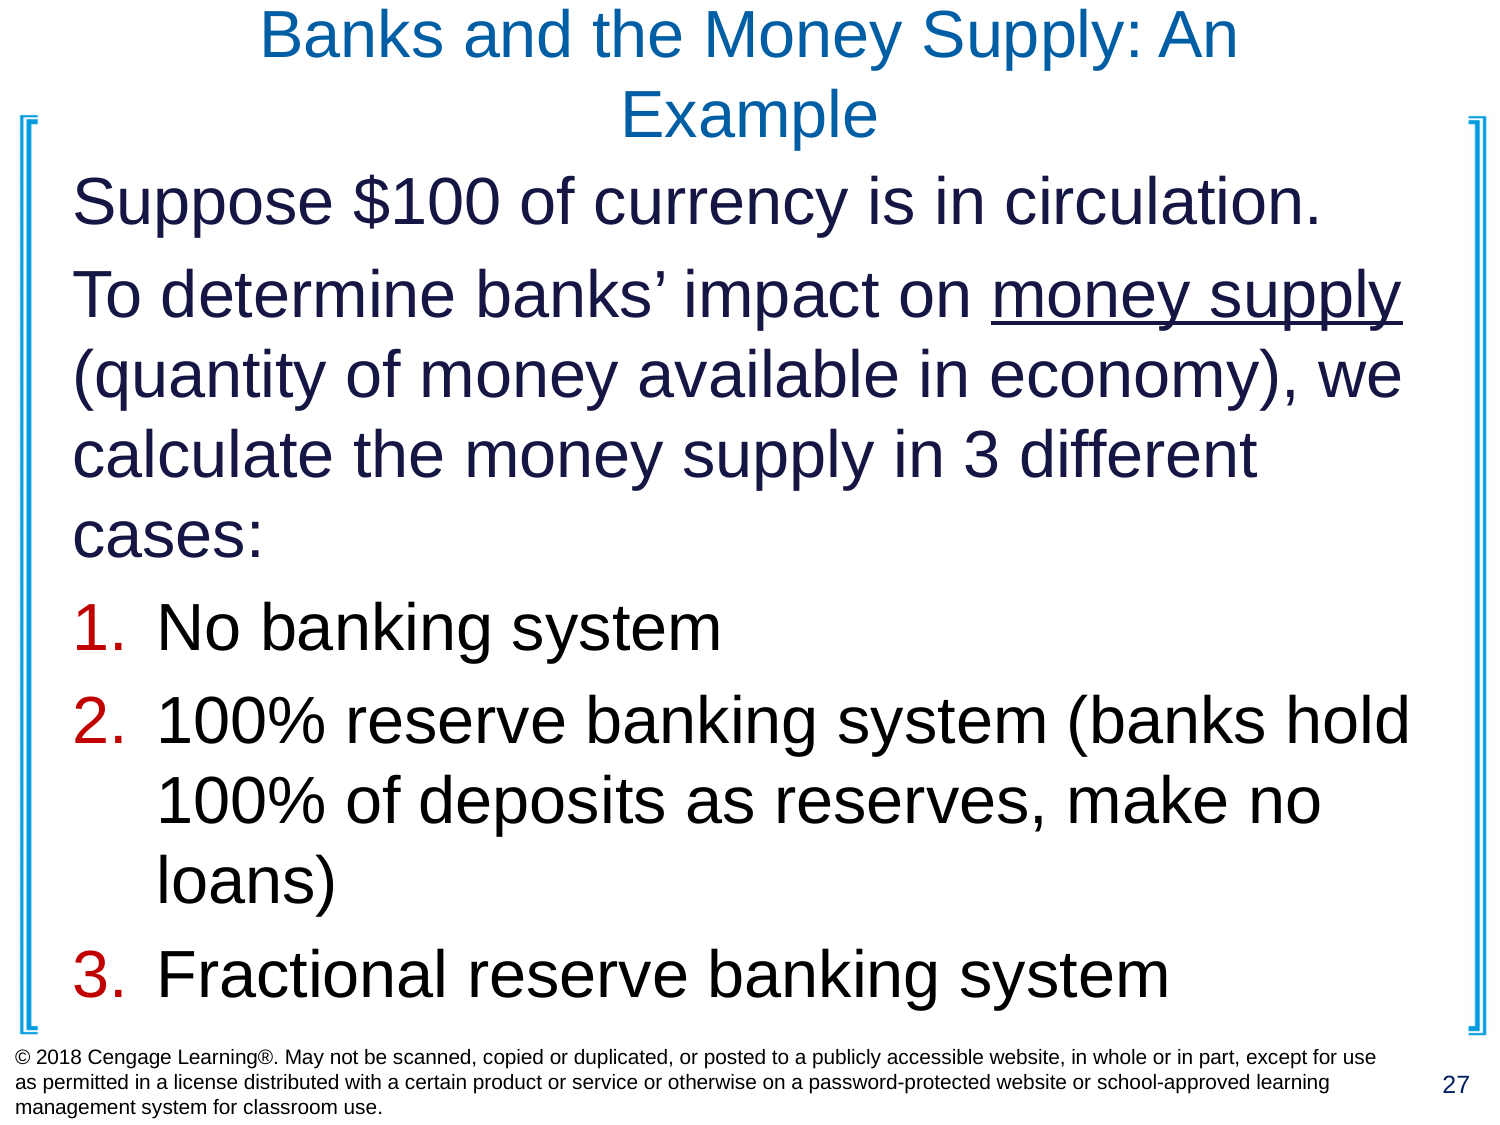

# Banks and the Money Supply: An Example
Suppose $100 of currency is in circulation.
To determine banks’ impact on money supply (quantity of money available in economy), we calculate the money supply in 3 different cases:
No banking system
100% reserve banking system (banks hold 100% of deposits as reserves, make no loans)
Fractional reserve banking system
© 2018 Cengage Learning®. May not be scanned, copied or duplicated, or posted to a publicly accessible website, in whole or in part, except for use as permitted in a license distributed with a certain product or service or otherwise on a password-protected website or school-approved learning management system for classroom use.
27